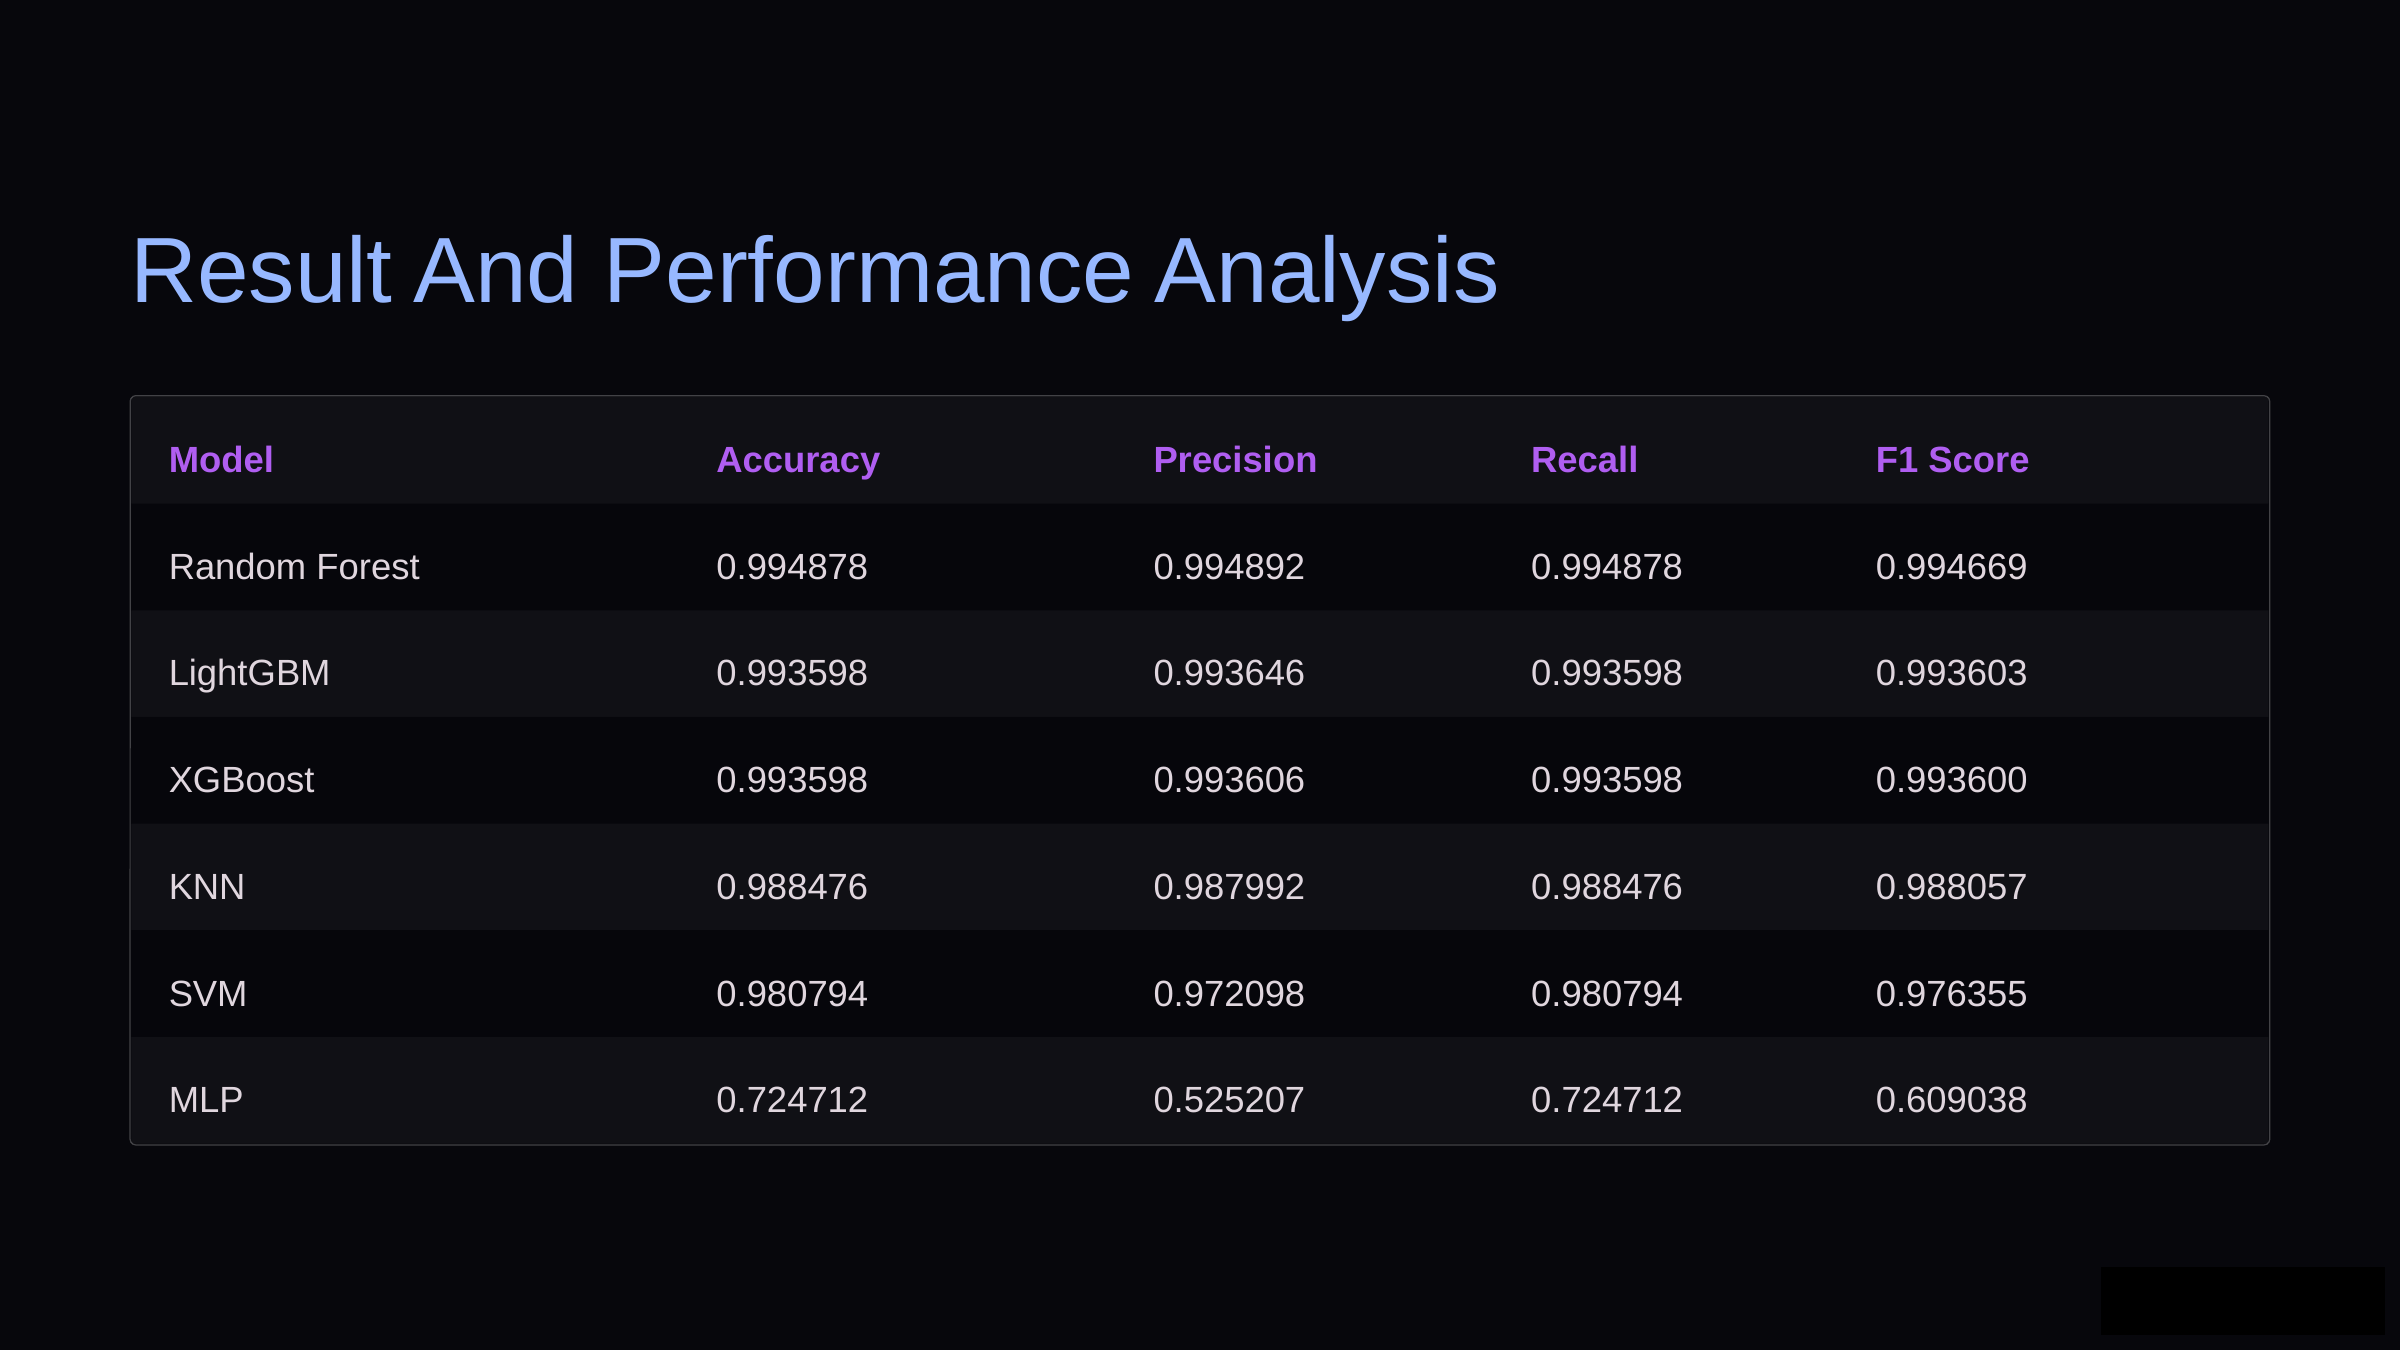

Result And Performance Analysis

Model
Accuracy
Precision
Recall
F1 Score

Random Forest
0.994878
0.994892
0.994878
0.994669

LightGBM
0.993598
0.993646
0.993598
0.993603

XGBoost
0.993598
0.993606
0.993598
0.993600

KNN
0.988476
0.987992
0.988476
0.988057

SVM
0.980794
0.972098
0.980794
0.976355

MLP
0.724712
0.525207
0.724712
0.609038